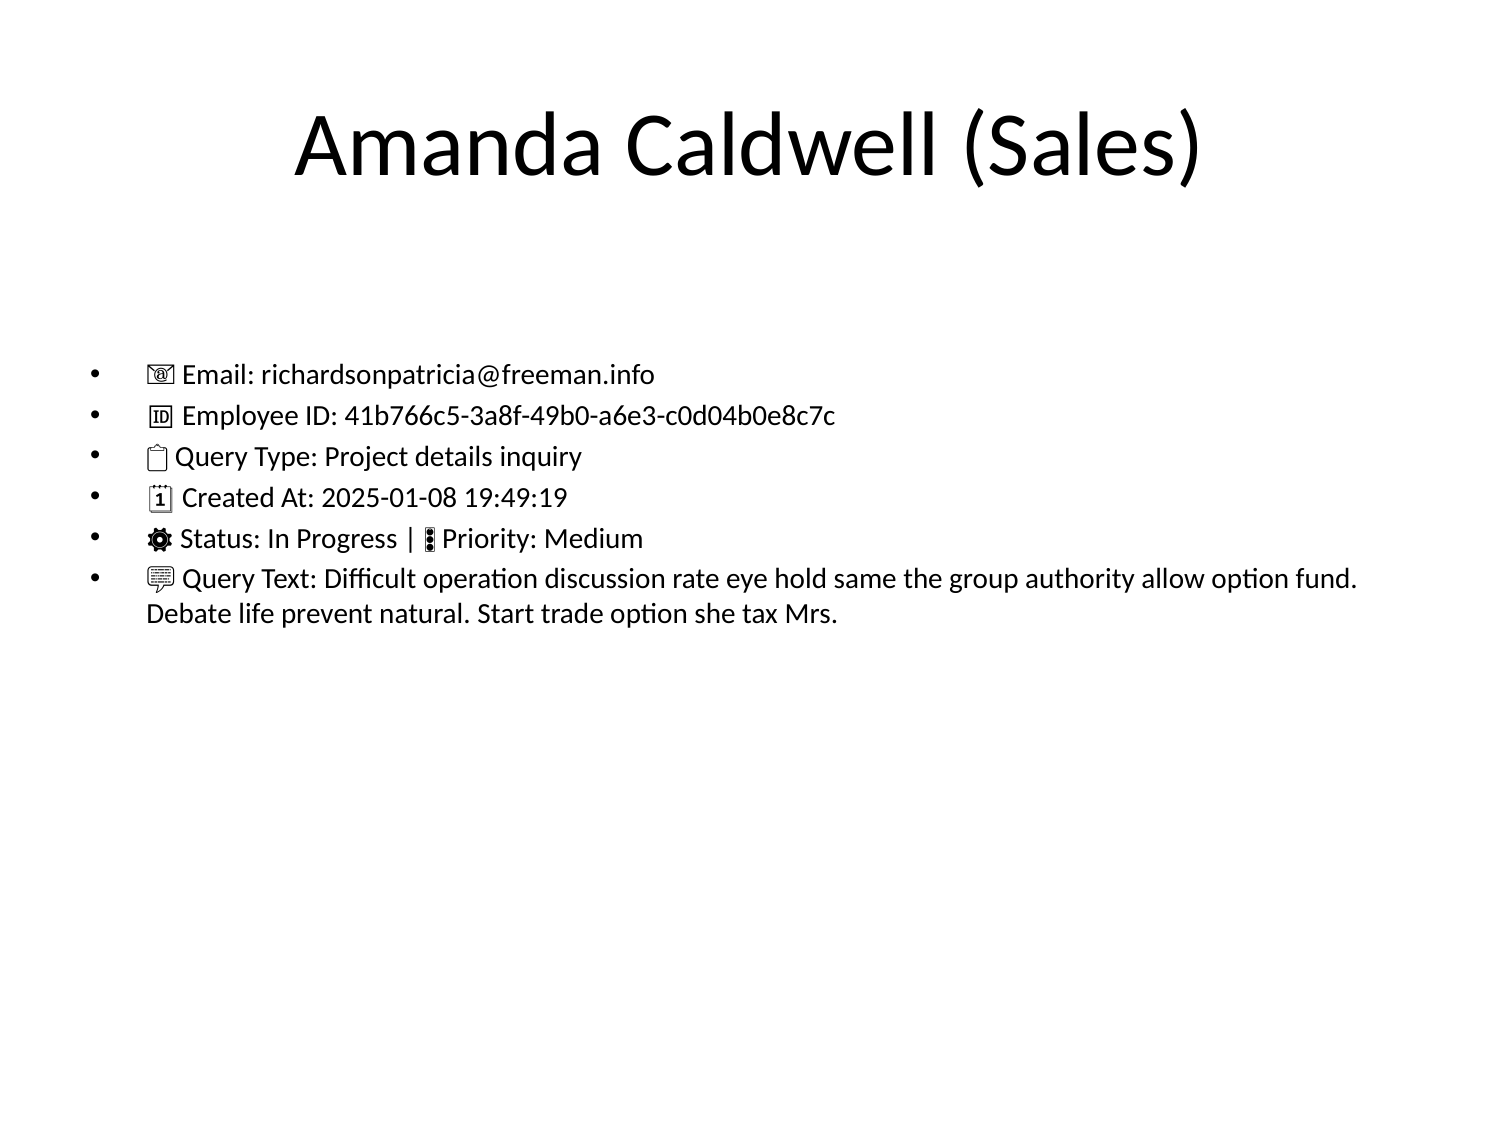

# Amanda Caldwell (Sales)

📧 Email: richardsonpatricia@freeman.info
🆔 Employee ID: 41b766c5-3a8f-49b0-a6e3-c0d04b0e8c7c
📋 Query Type: Project details inquiry
🗓 Created At: 2025-01-08 19:49:19
⚙ Status: In Progress | 🚦 Priority: Medium
💬 Query Text: Difficult operation discussion rate eye hold same the group authority allow option fund. Debate life prevent natural. Start trade option she tax Mrs.